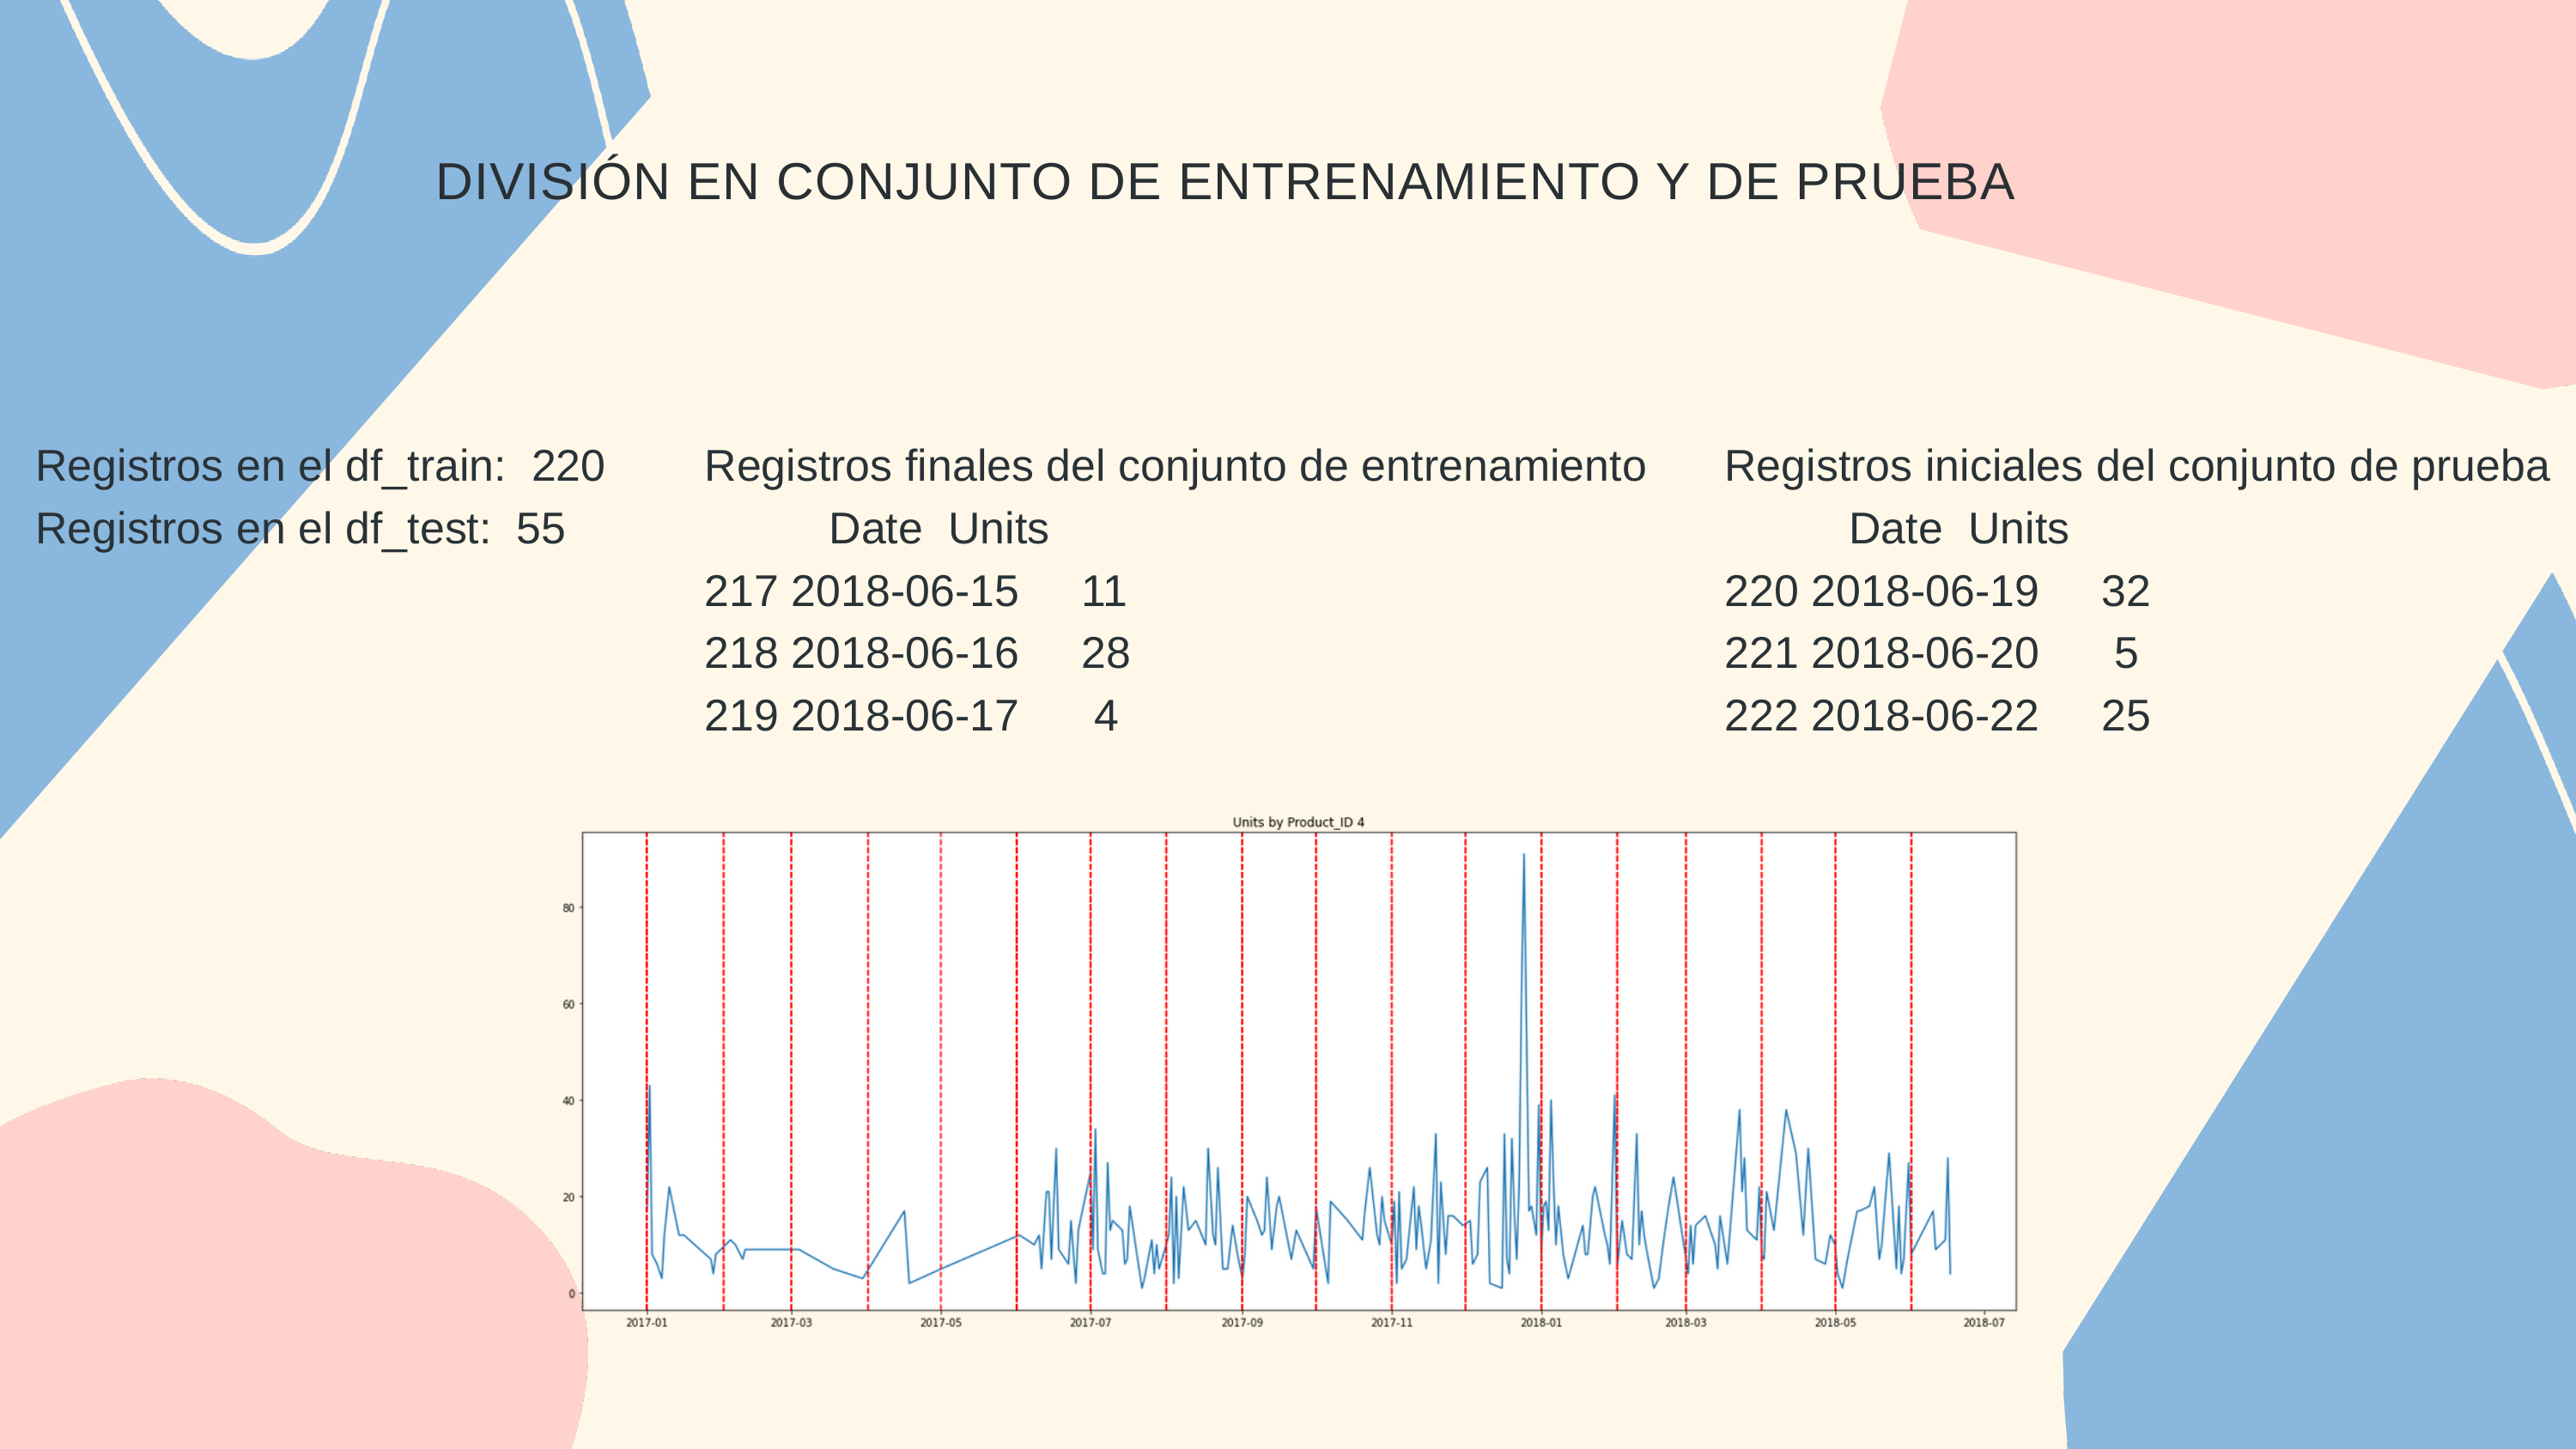

DIVISIÓN EN CONJUNTO DE ENTRENAMIENTO Y DE PRUEBA

Registros en el df_train:  220
Registros en el df_test:  55
Registros finales del conjunto de entrenamiento
          Date  Units
217 2018-06-15     11
218 2018-06-16     28
219 2018-06-17      4
Registros iniciales del conjunto de prueba
          Date  Units
220 2018-06-19     32
221 2018-06-20      5
222 2018-06-22     25